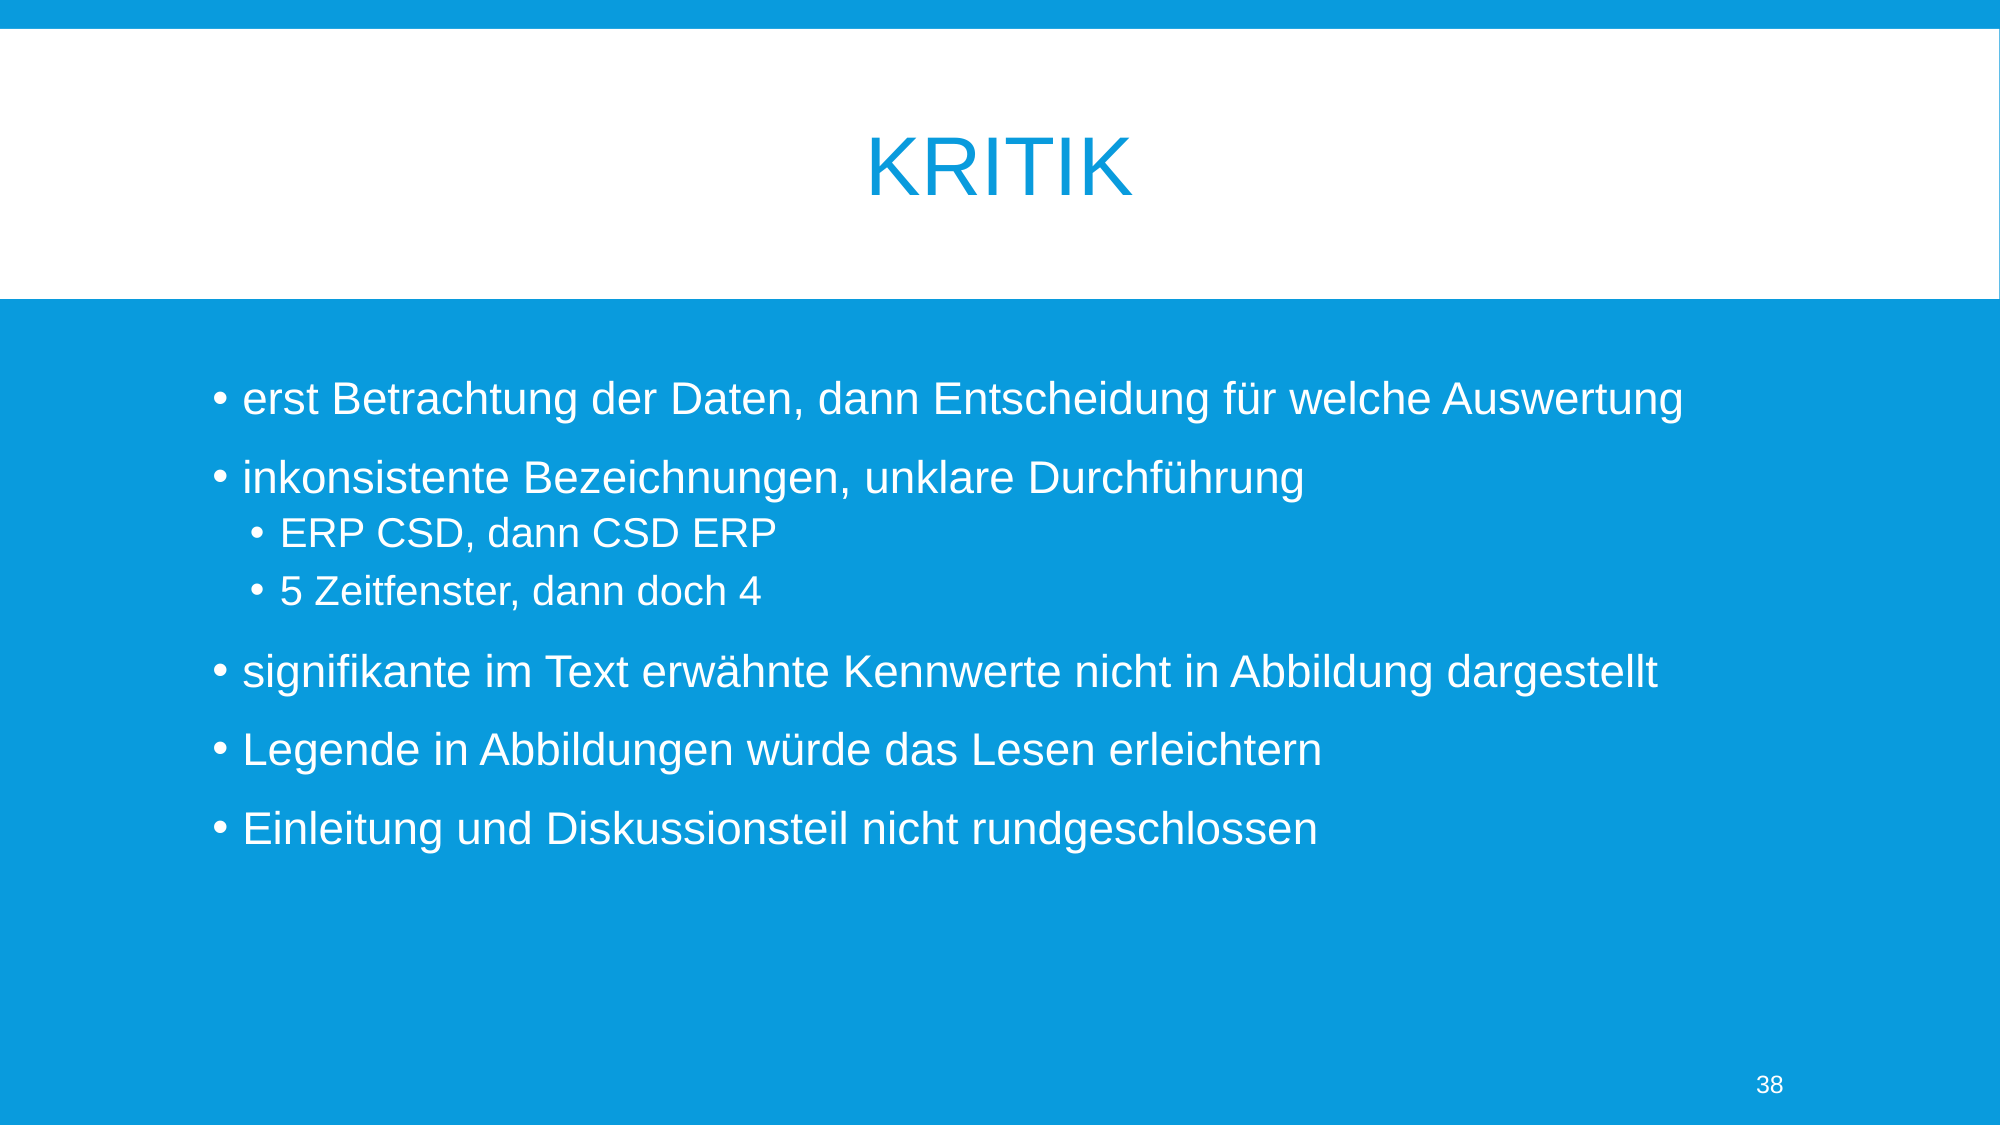

# Kritik
erst Betrachtung der Daten, dann Entscheidung für welche Auswertung
inkonsistente Bezeichnungen, unklare Durchführung
ERP CSD, dann CSD ERP
5 Zeitfenster, dann doch 4
signifikante im Text erwähnte Kennwerte nicht in Abbildung dargestellt
Legende in Abbildungen würde das Lesen erleichtern
Einleitung und Diskussionsteil nicht rundgeschlossen
38